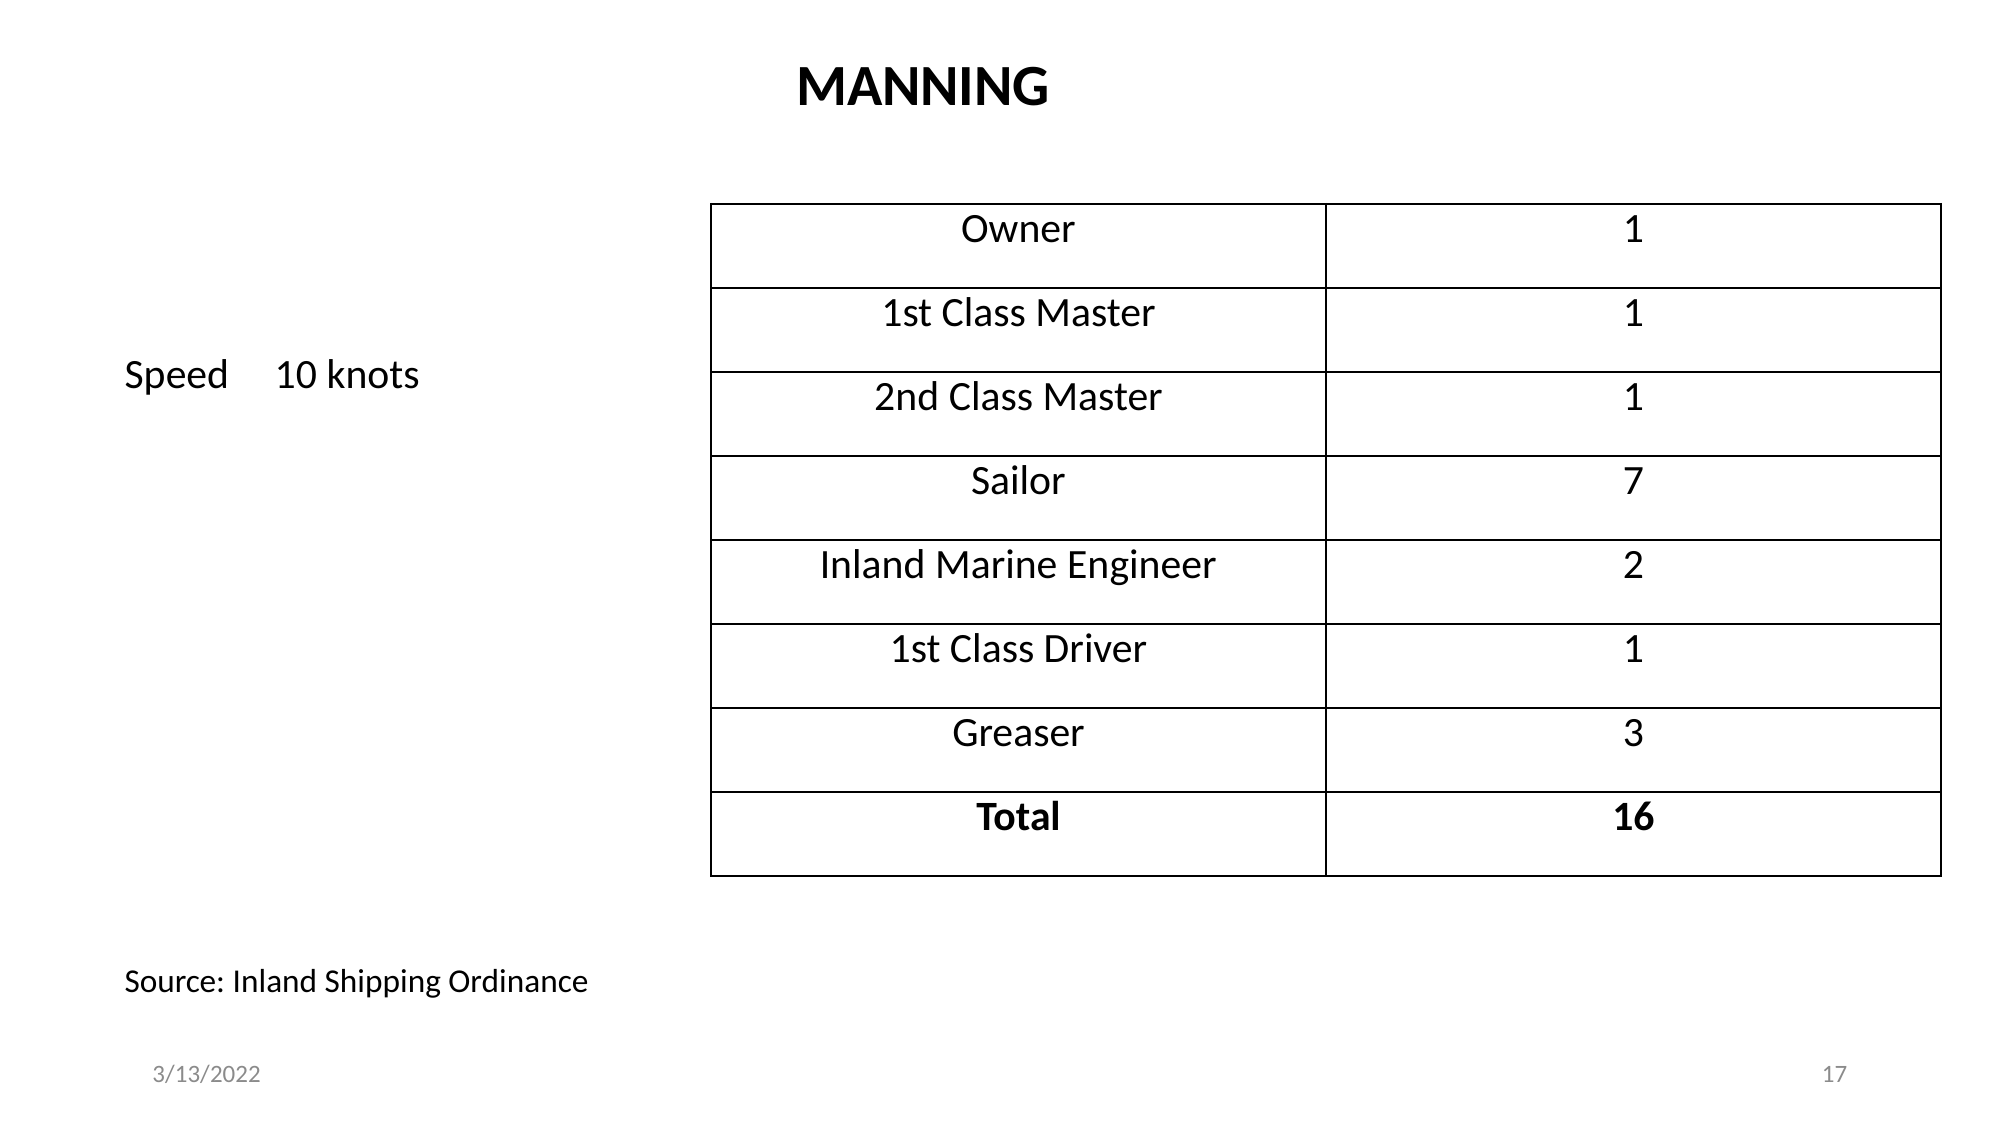

MANNING
| Owner | 1 |
| --- | --- |
| 1st Class Master | 1 |
| 2nd Class Master | 1 |
| Sailor | 7 |
| Inland Marine Engineer | 2 |
| 1st Class Driver | 1 |
| Greaser | 3 |
| Total | 16 |
Speed	10 knots

Source: Inland Shipping Ordinance
3/13/2022
17